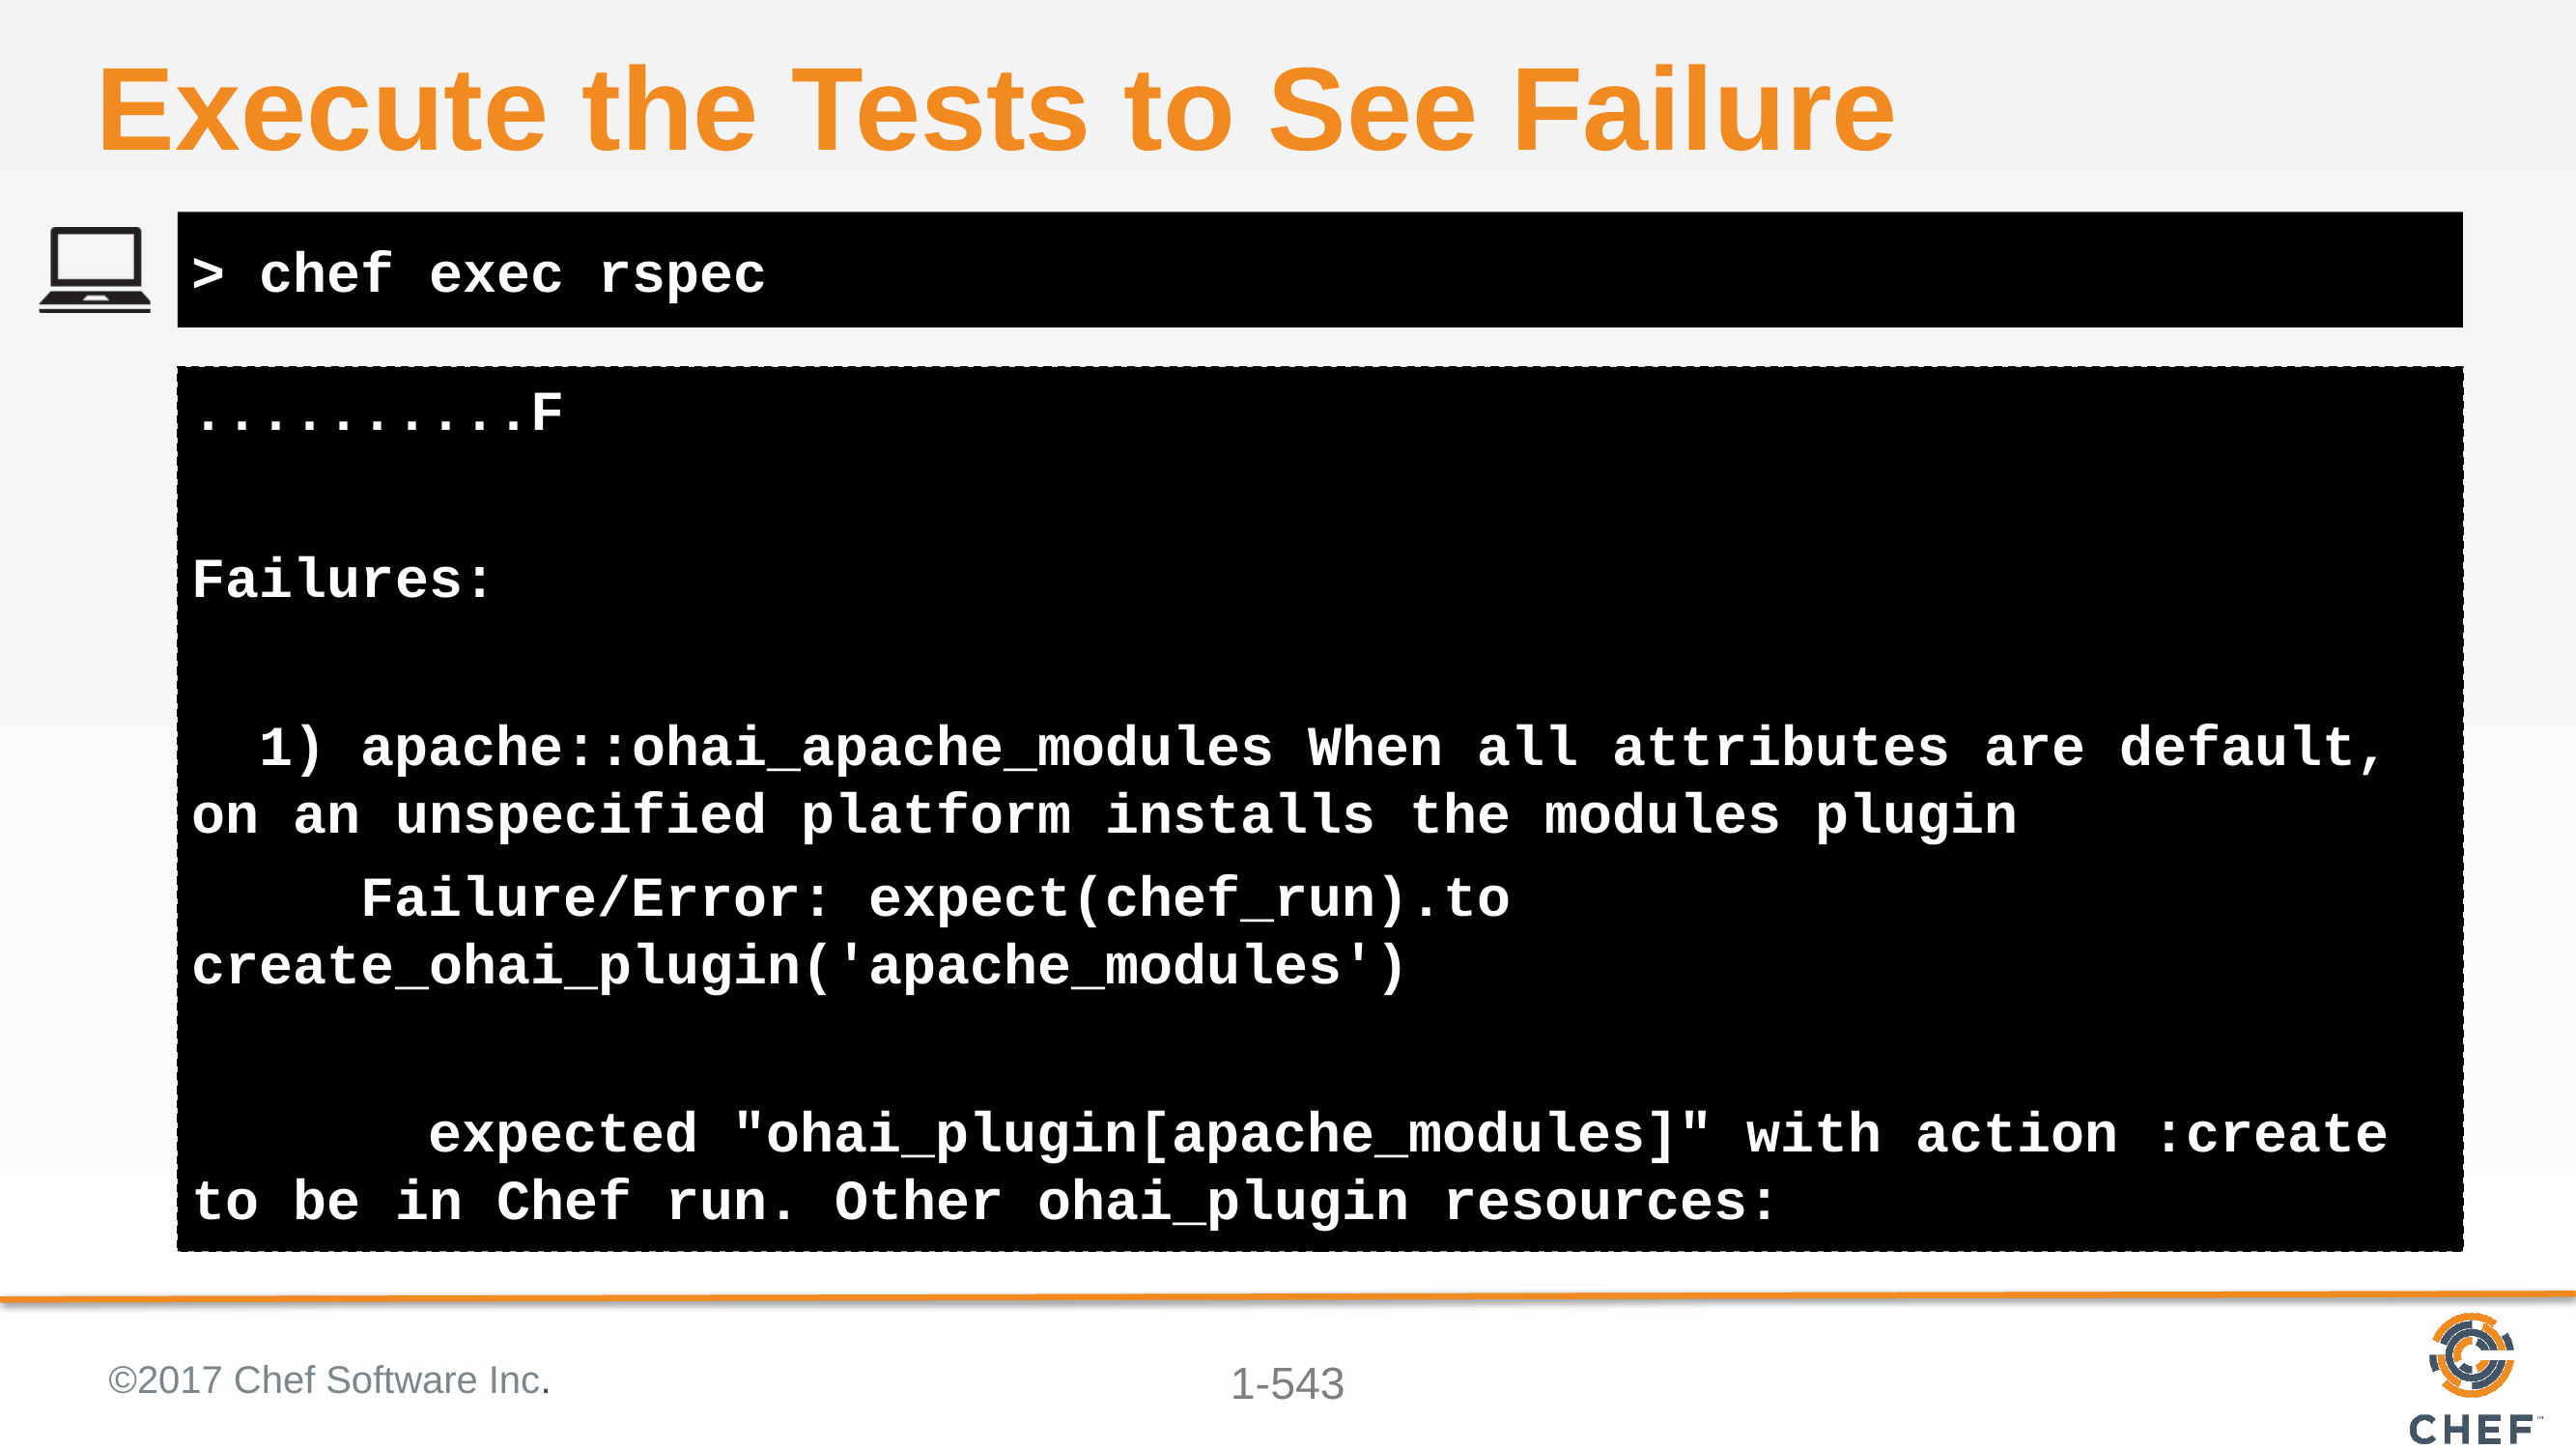

# Execute the Tests to See Failure
> chef exec rspec
..........F

Failures:

  1) apache::ohai_apache_modules When all attributes are default, on an unspecified platform installs the modules plugin
     Failure/Error: expect(chef_run).to create_ohai_plugin('apache_modules')

       expected "ohai_plugin[apache_modules]" with action :create to be in Chef run. Other ohai_plugin resources: